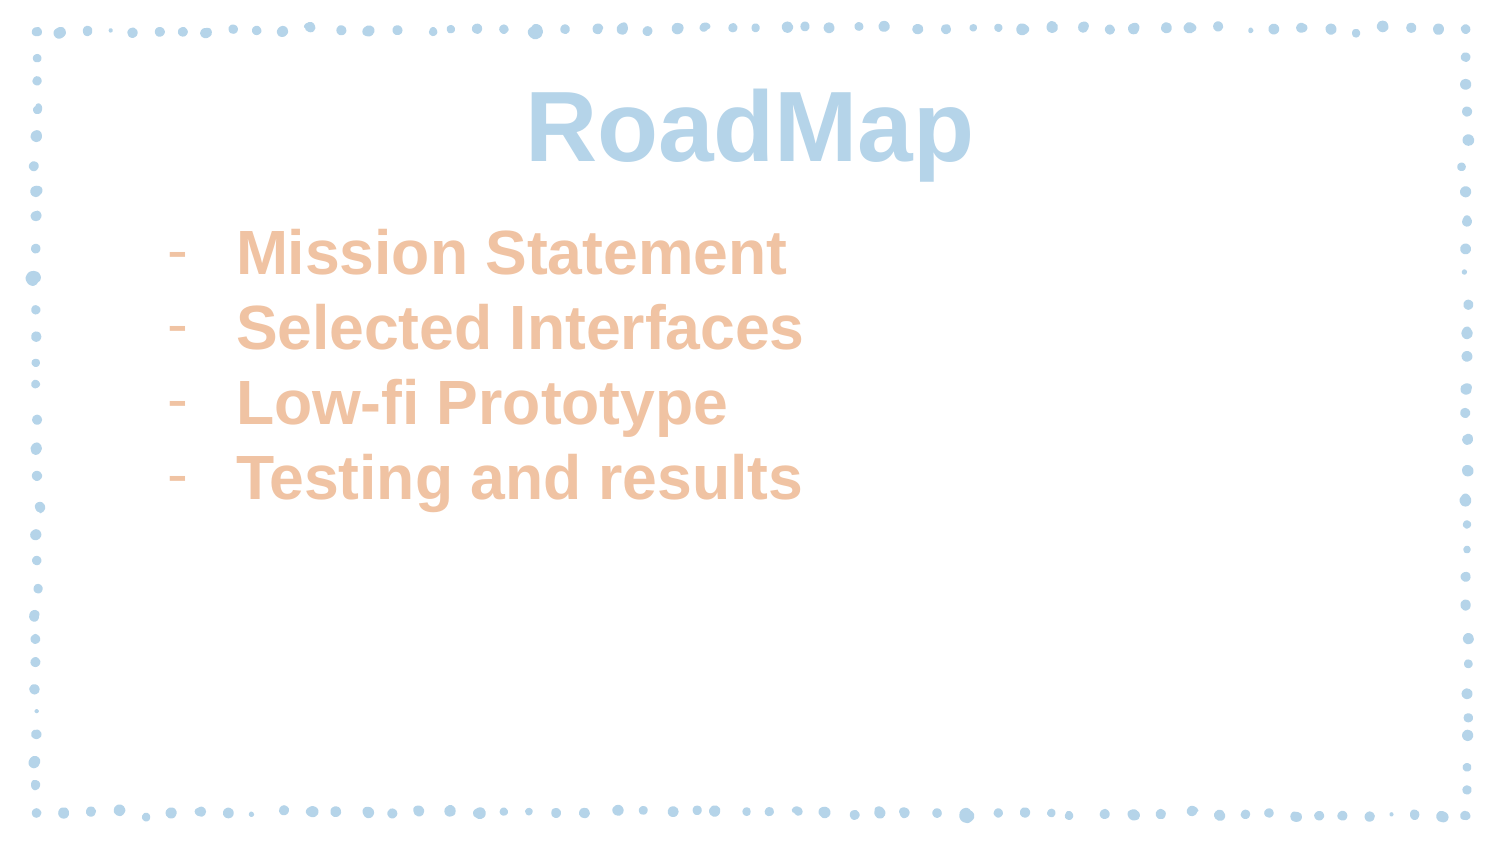

# RoadMap
Mission Statement
Selected Interfaces
Low-fi Prototype
Testing and results